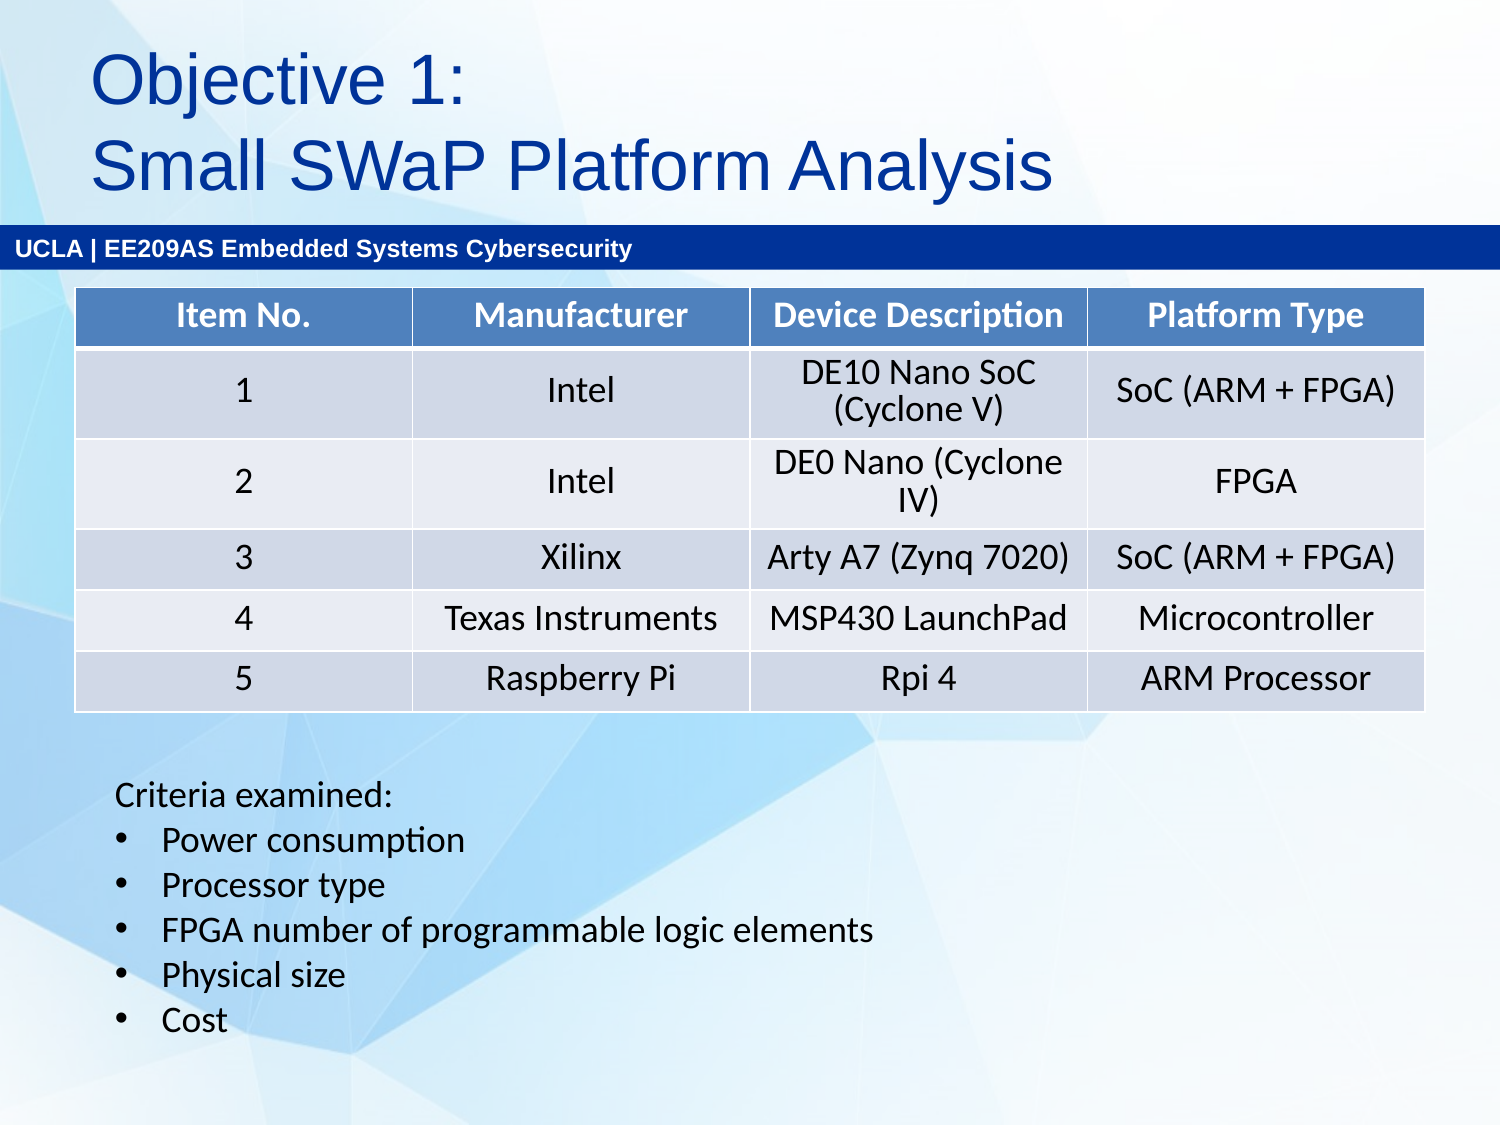

# Objective 1: Small SWaP Platform Analysis
| Item No. | Manufacturer | Device Description | Platform Type |
| --- | --- | --- | --- |
| 1 | Intel | DE10 Nano SoC (Cyclone V) | SoC (ARM + FPGA) |
| 2 | Intel | DE0 Nano (Cyclone IV) | FPGA |
| 3 | Xilinx | Arty A7 (Zynq 7020) | SoC (ARM + FPGA) |
| 4 | Texas Instruments | MSP430 LaunchPad | Microcontroller |
| 5 | Raspberry Pi | Rpi 4 | ARM Processor |
Criteria examined:
Power consumption
Processor type
FPGA number of programmable logic elements
Physical size
Cost